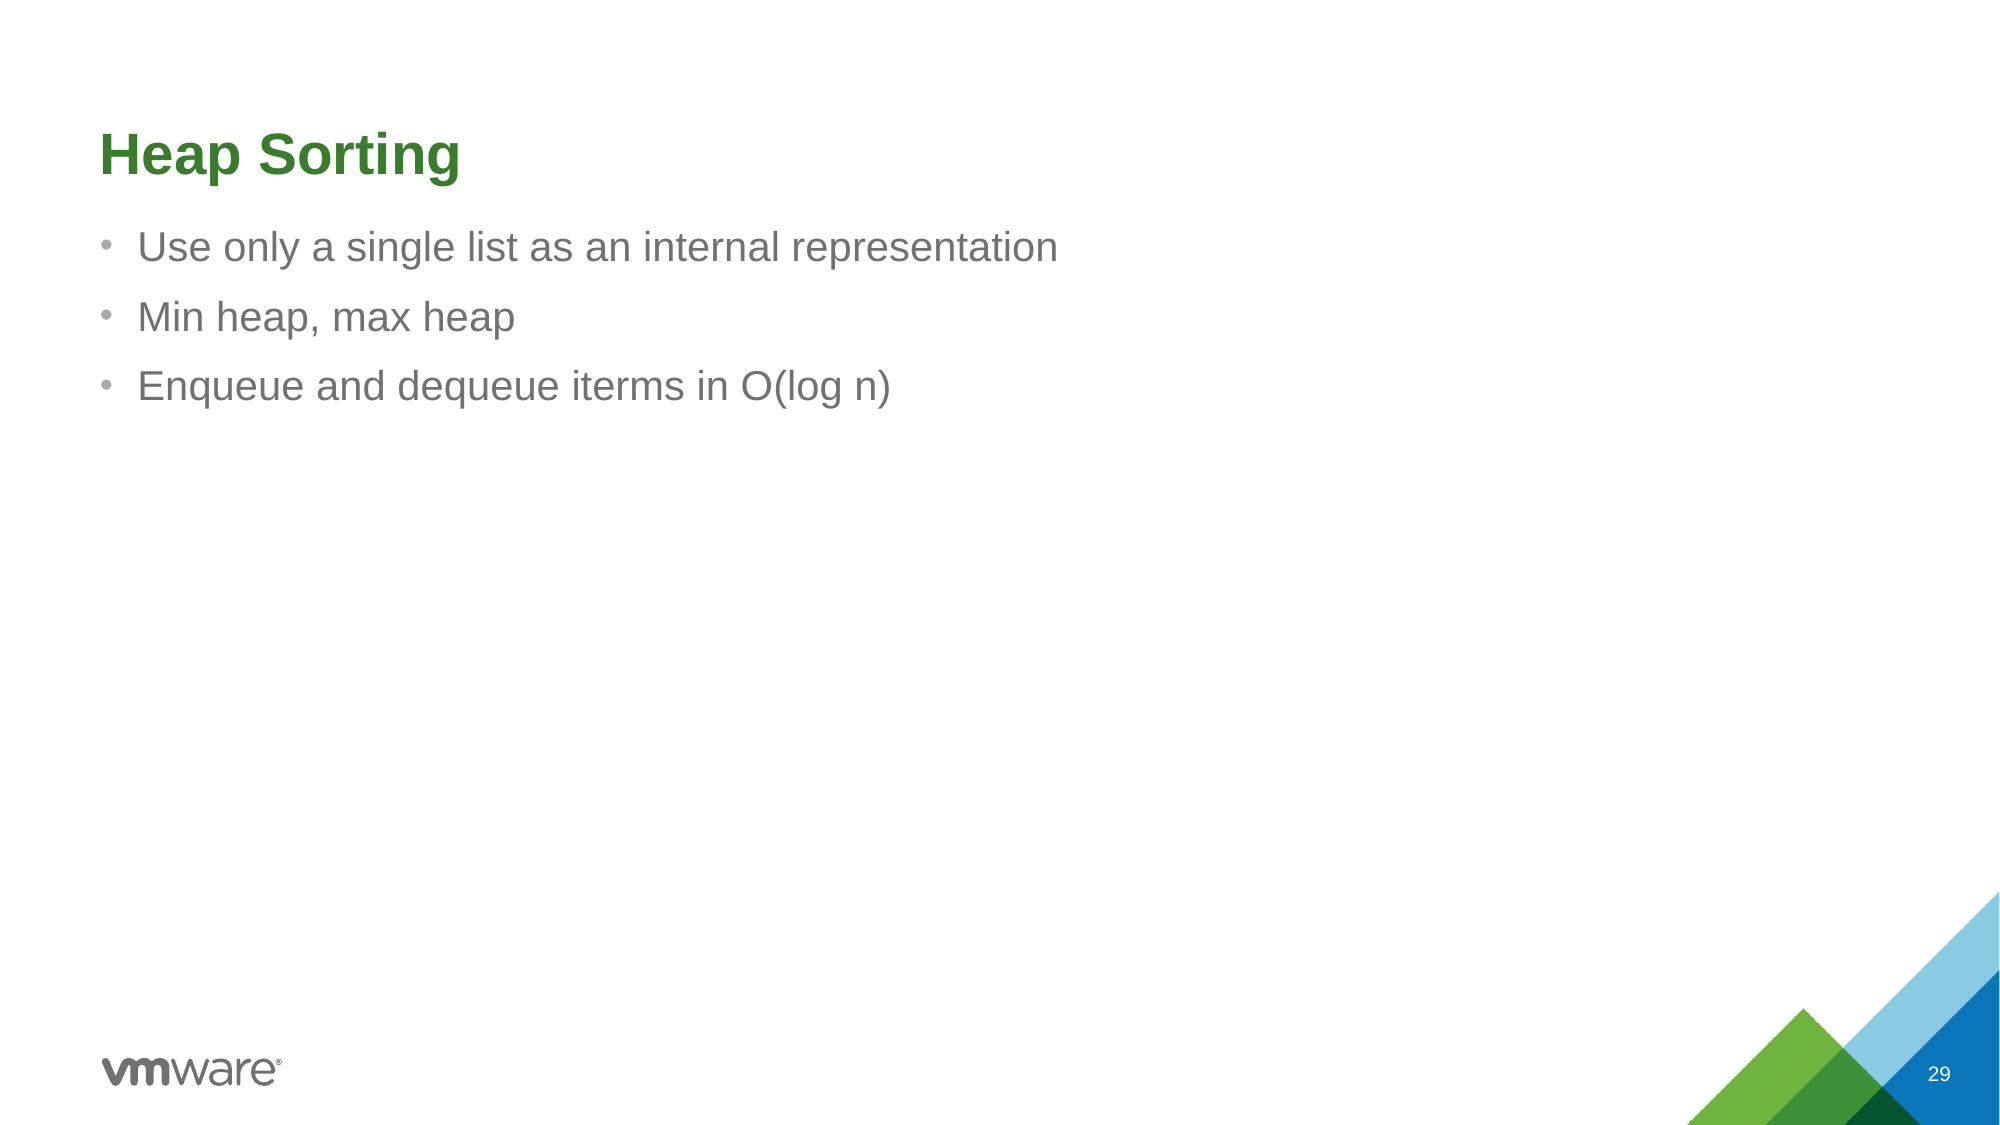

# Heap Sorting
Use only a single list as an internal representation
Min heap, max heap
Enqueue and dequeue iterms in O(log n)
29